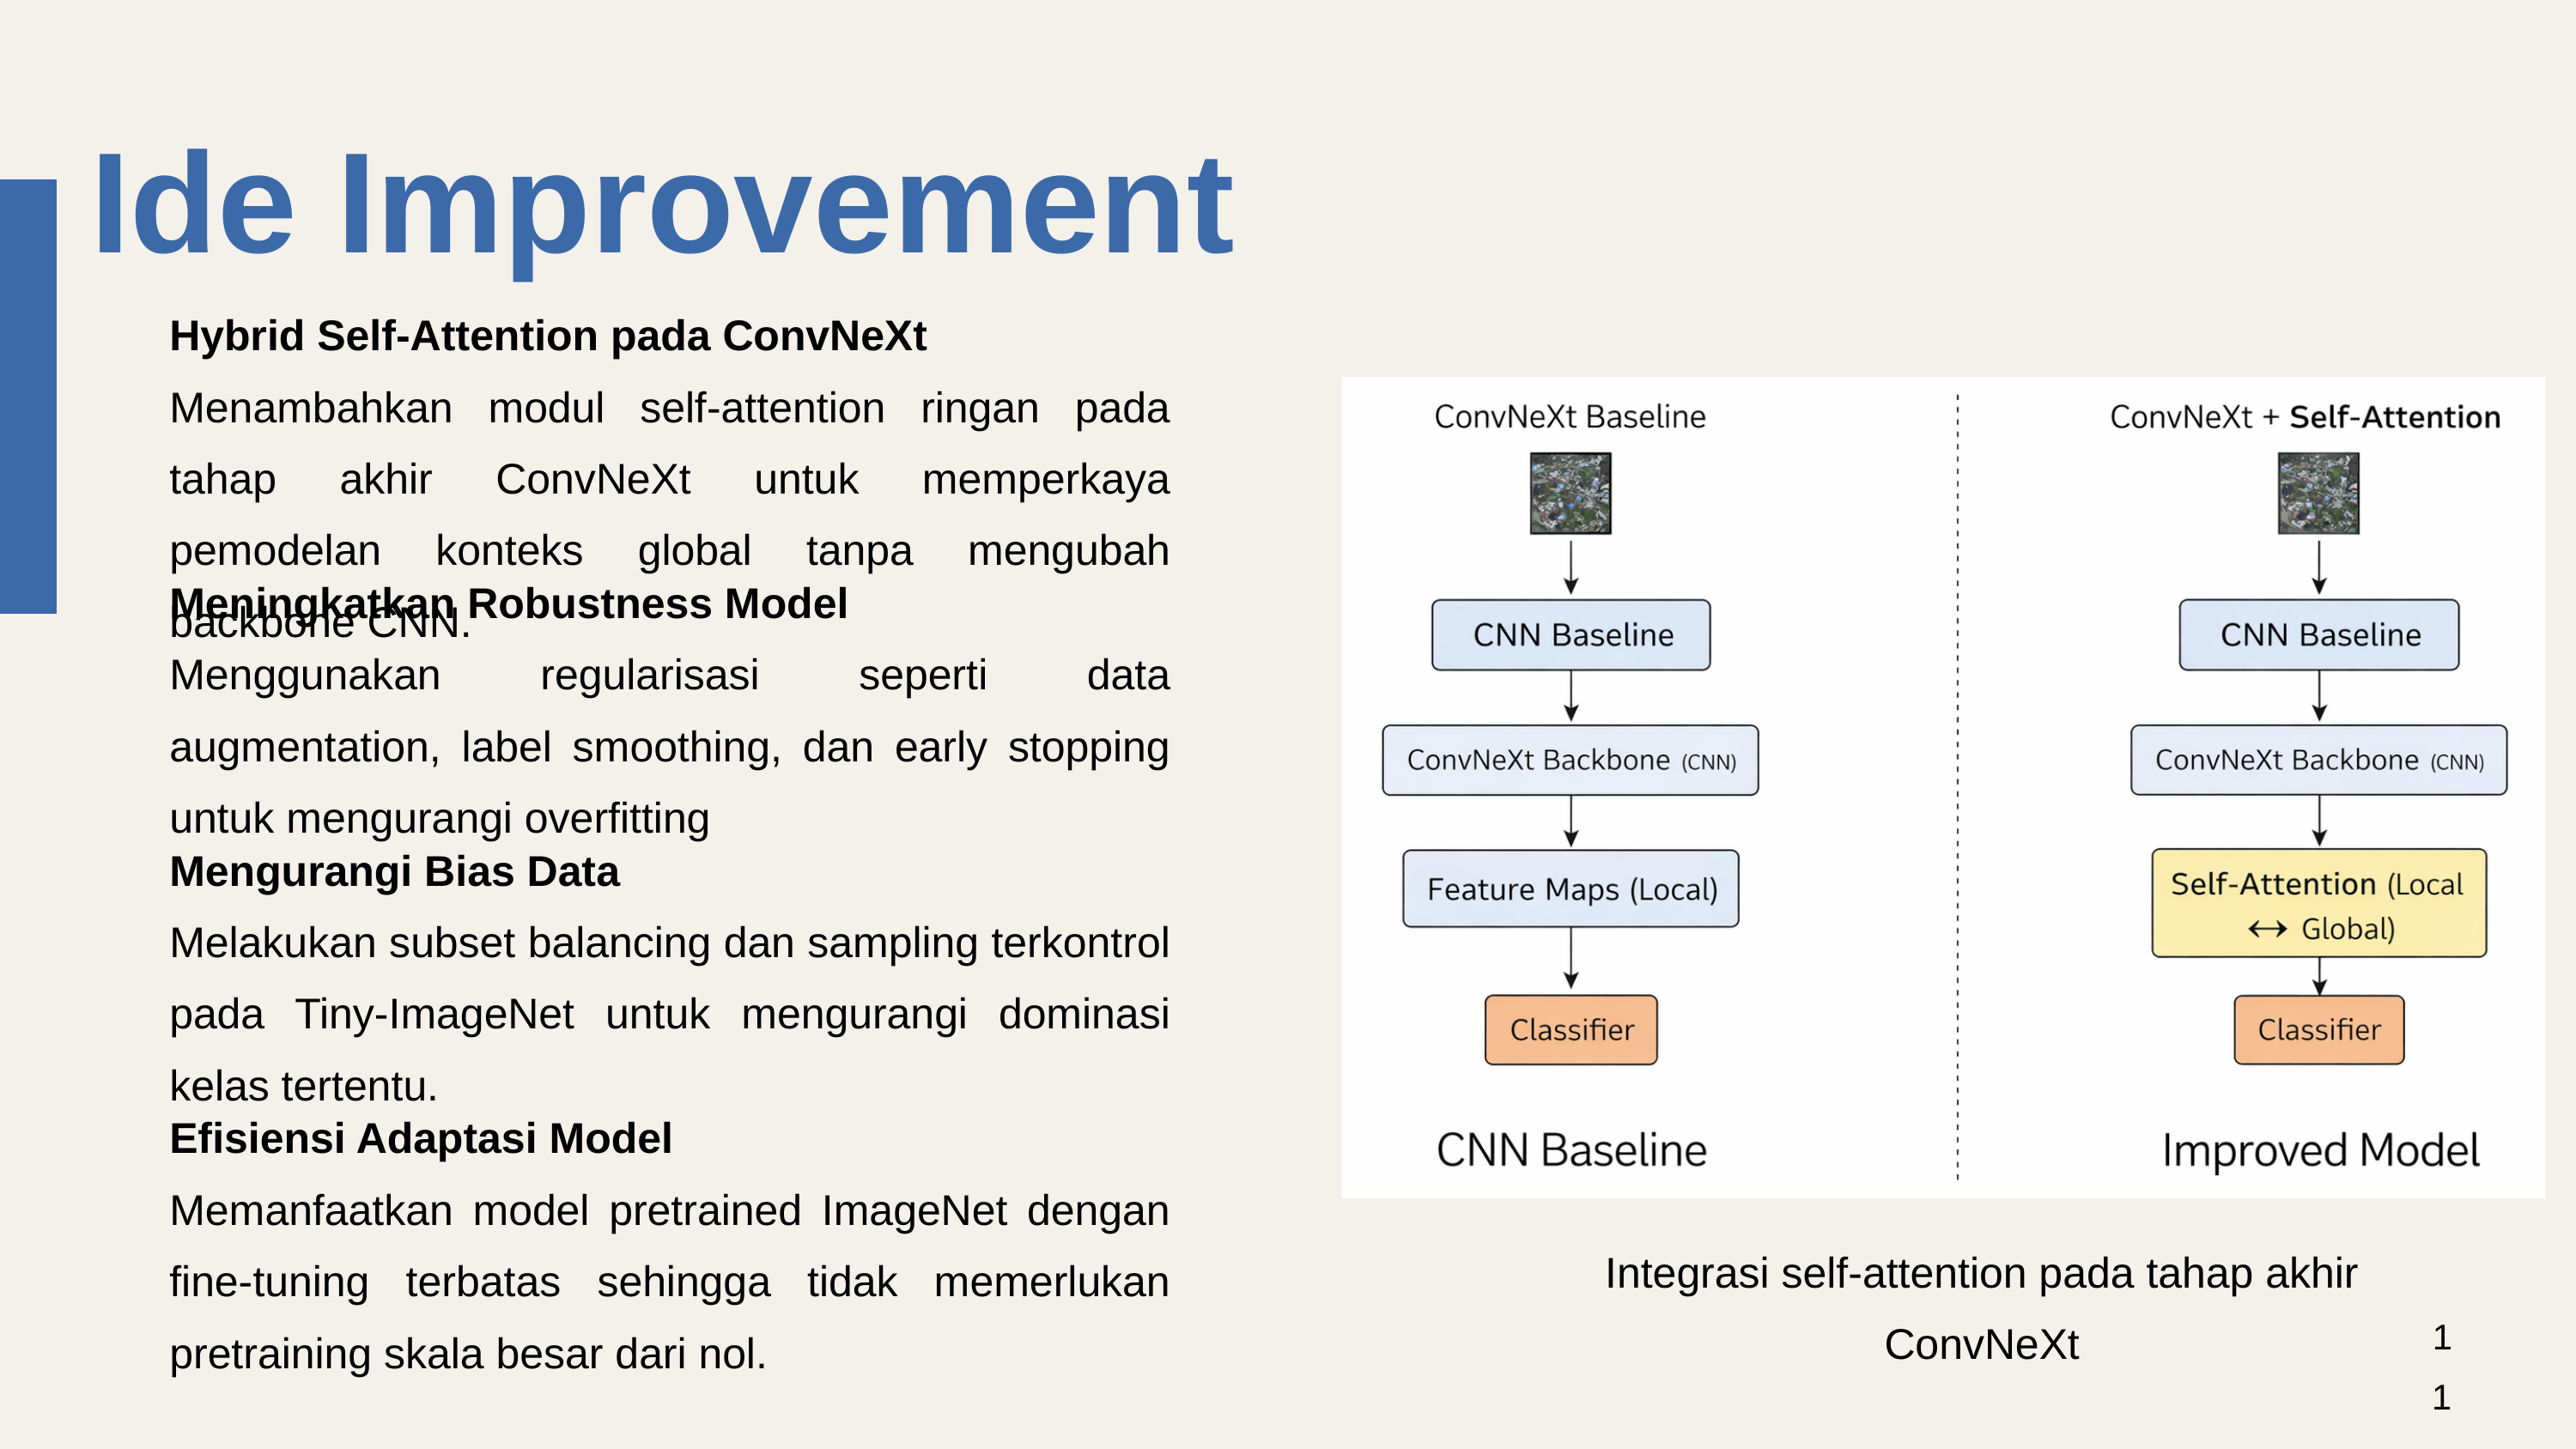

Ide Improvement

Hybrid Self-Attention pada ConvNeXt
Menambahkan modul self-attention ringan pada tahap akhir ConvNeXt untuk memperkaya pemodelan konteks global tanpa mengubah backbone CNN.

Meningkatkan Robustness Model
Menggunakan regularisasi seperti data augmentation, label smoothing, dan early stopping untuk mengurangi overfitting
Mengurangi Bias Data
Melakukan subset balancing dan sampling terkontrol pada Tiny-ImageNet untuk mengurangi dominasi kelas tertentu.
Efisiensi Adaptasi Model
Memanfaatkan model pretrained ImageNet dengan fine-tuning terbatas sehingga tidak memerlukan pretraining skala besar dari nol.
Integrasi self-attention pada tahap akhir ConvNeXt
11